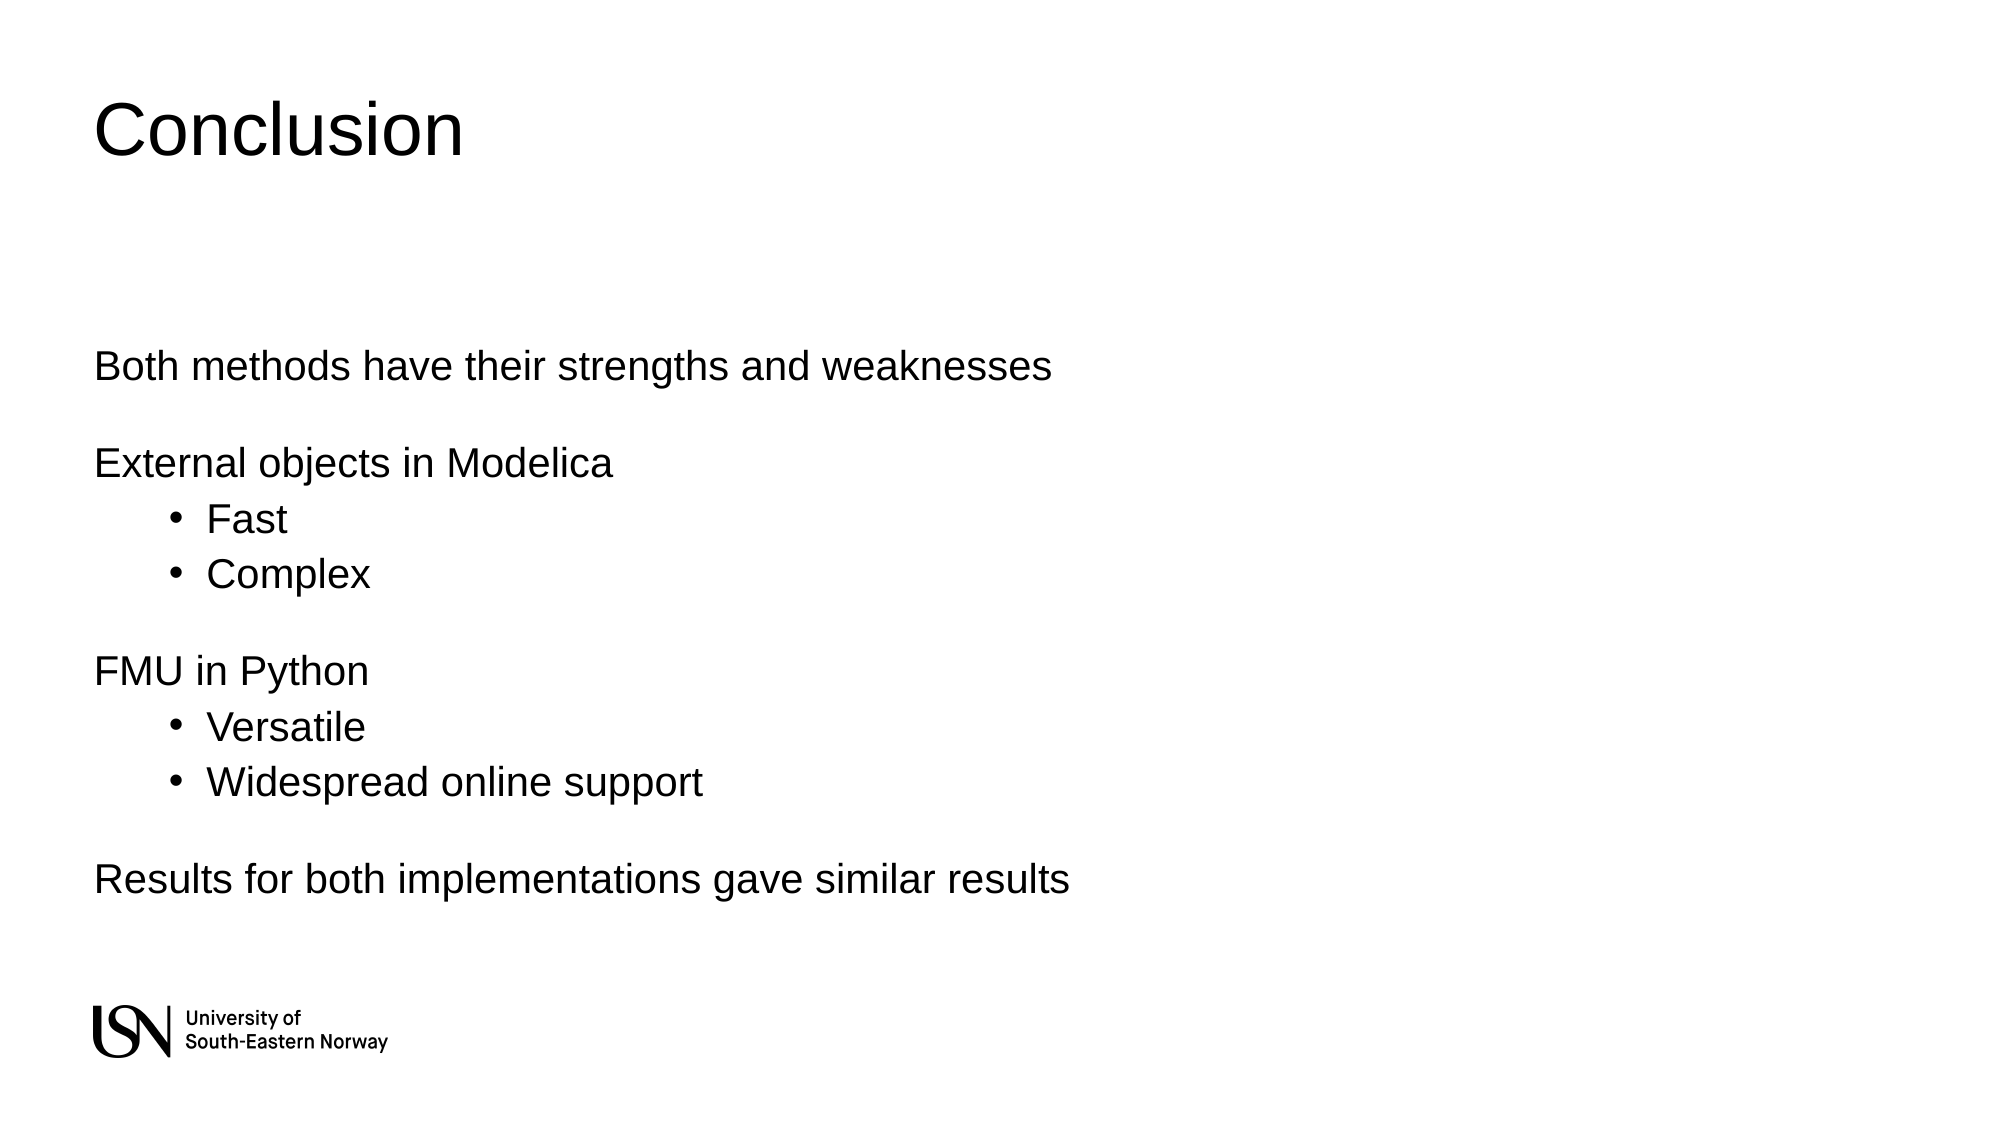

# Conclusion
Both methods have their strengths and weaknesses
External objects in Modelica
Fast
Complex
FMU in Python
Versatile
Widespread online support
Results for both implementations gave similar results